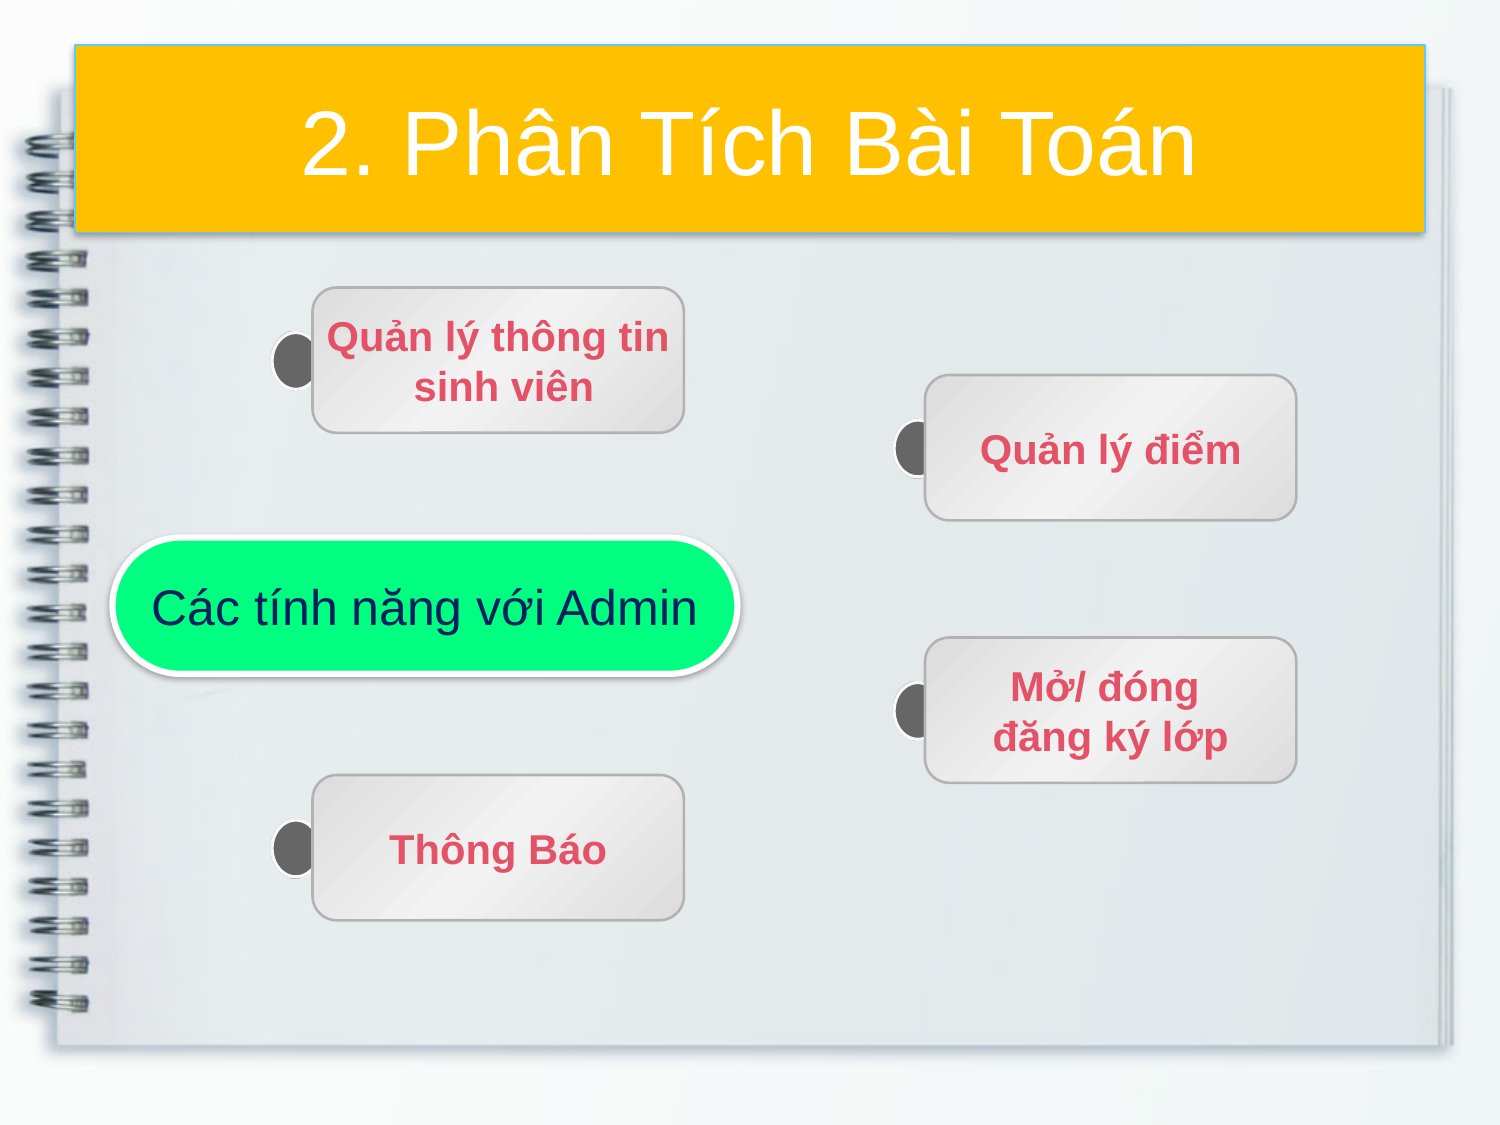

# 2. Phân Tích Bài Toán
Quản lý thông tin
 sinh viên

Quản lý điểm

Các tính năng với Admin
Mở/ đóng
đăng ký lớp

Thông Báo